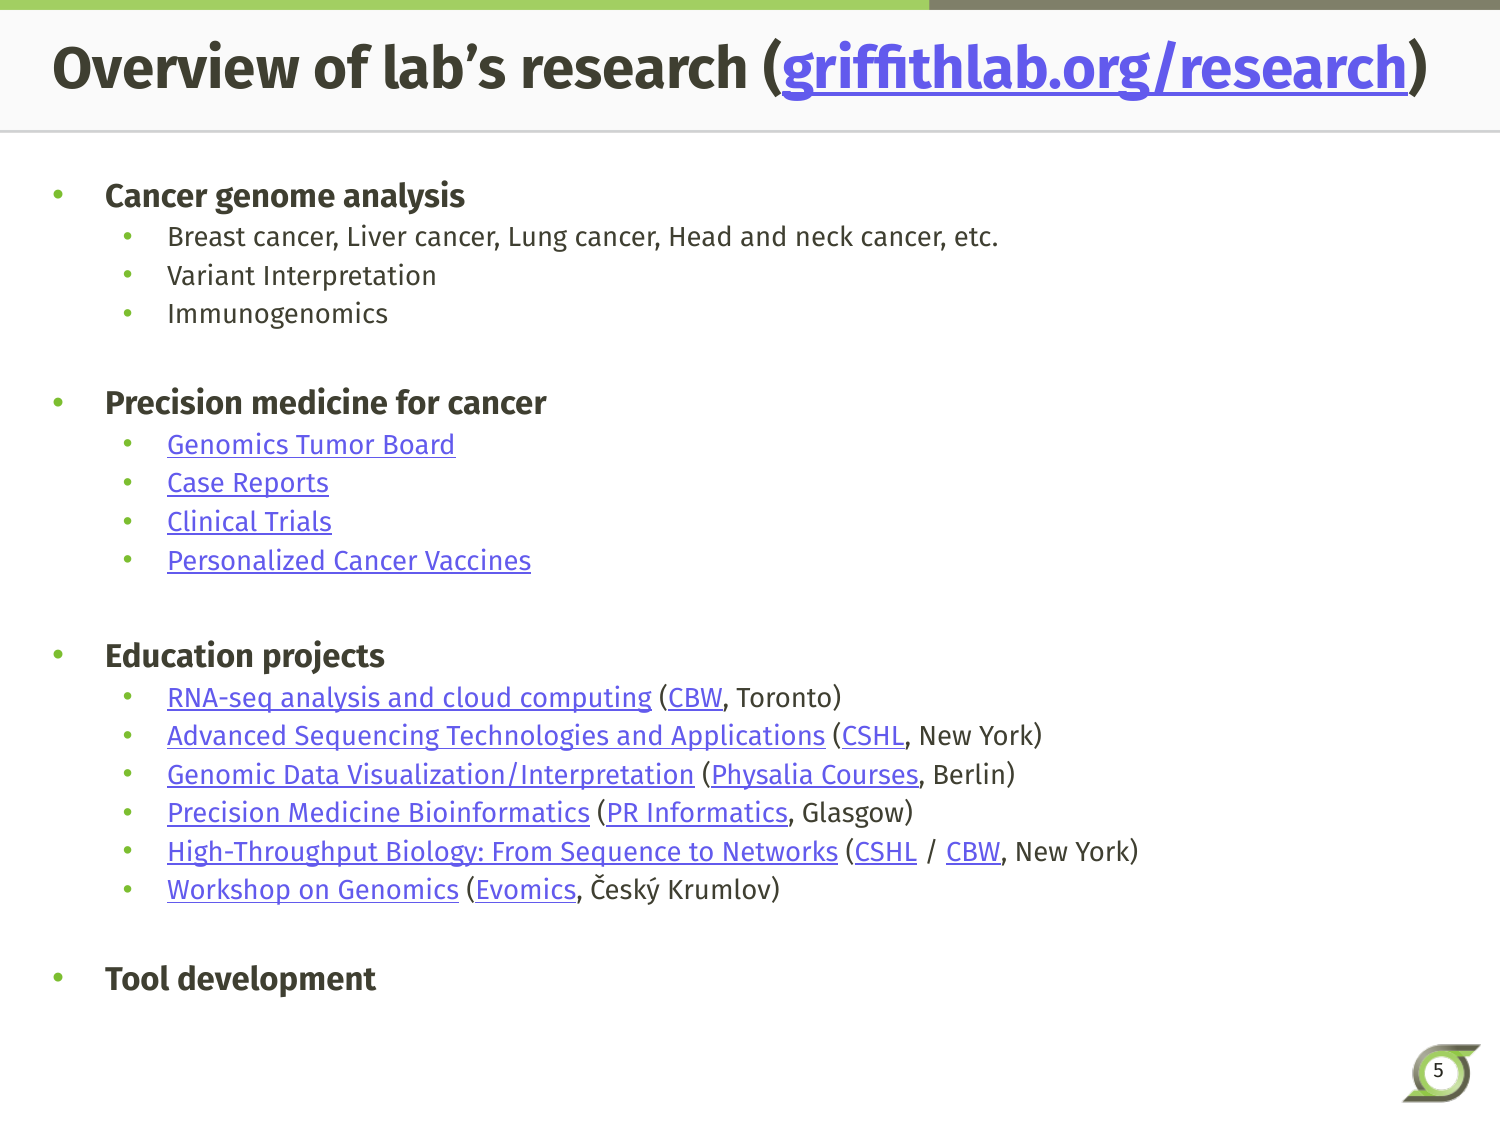

# Overview of lab’s research (griffithlab.org/research)
Cancer genome analysis
Breast cancer, Liver cancer, Lung cancer, Head and neck cancer, etc.
Variant Interpretation
Immunogenomics

Precision medicine for cancer
Genomics Tumor Board
Case Reports
Clinical Trials
Personalized Cancer Vaccines

Education projects
RNA-seq analysis and cloud computing (CBW, Toronto)
Advanced Sequencing Technologies and Applications (CSHL, New York)
Genomic Data Visualization/Interpretation (Physalia Courses, Berlin)
Precision Medicine Bioinformatics (PR Informatics, Glasgow)
High-Throughput Biology: From Sequence to Networks (CSHL / CBW, New York)
Workshop on Genomics (Evomics, Český Krumlov)

Tool development